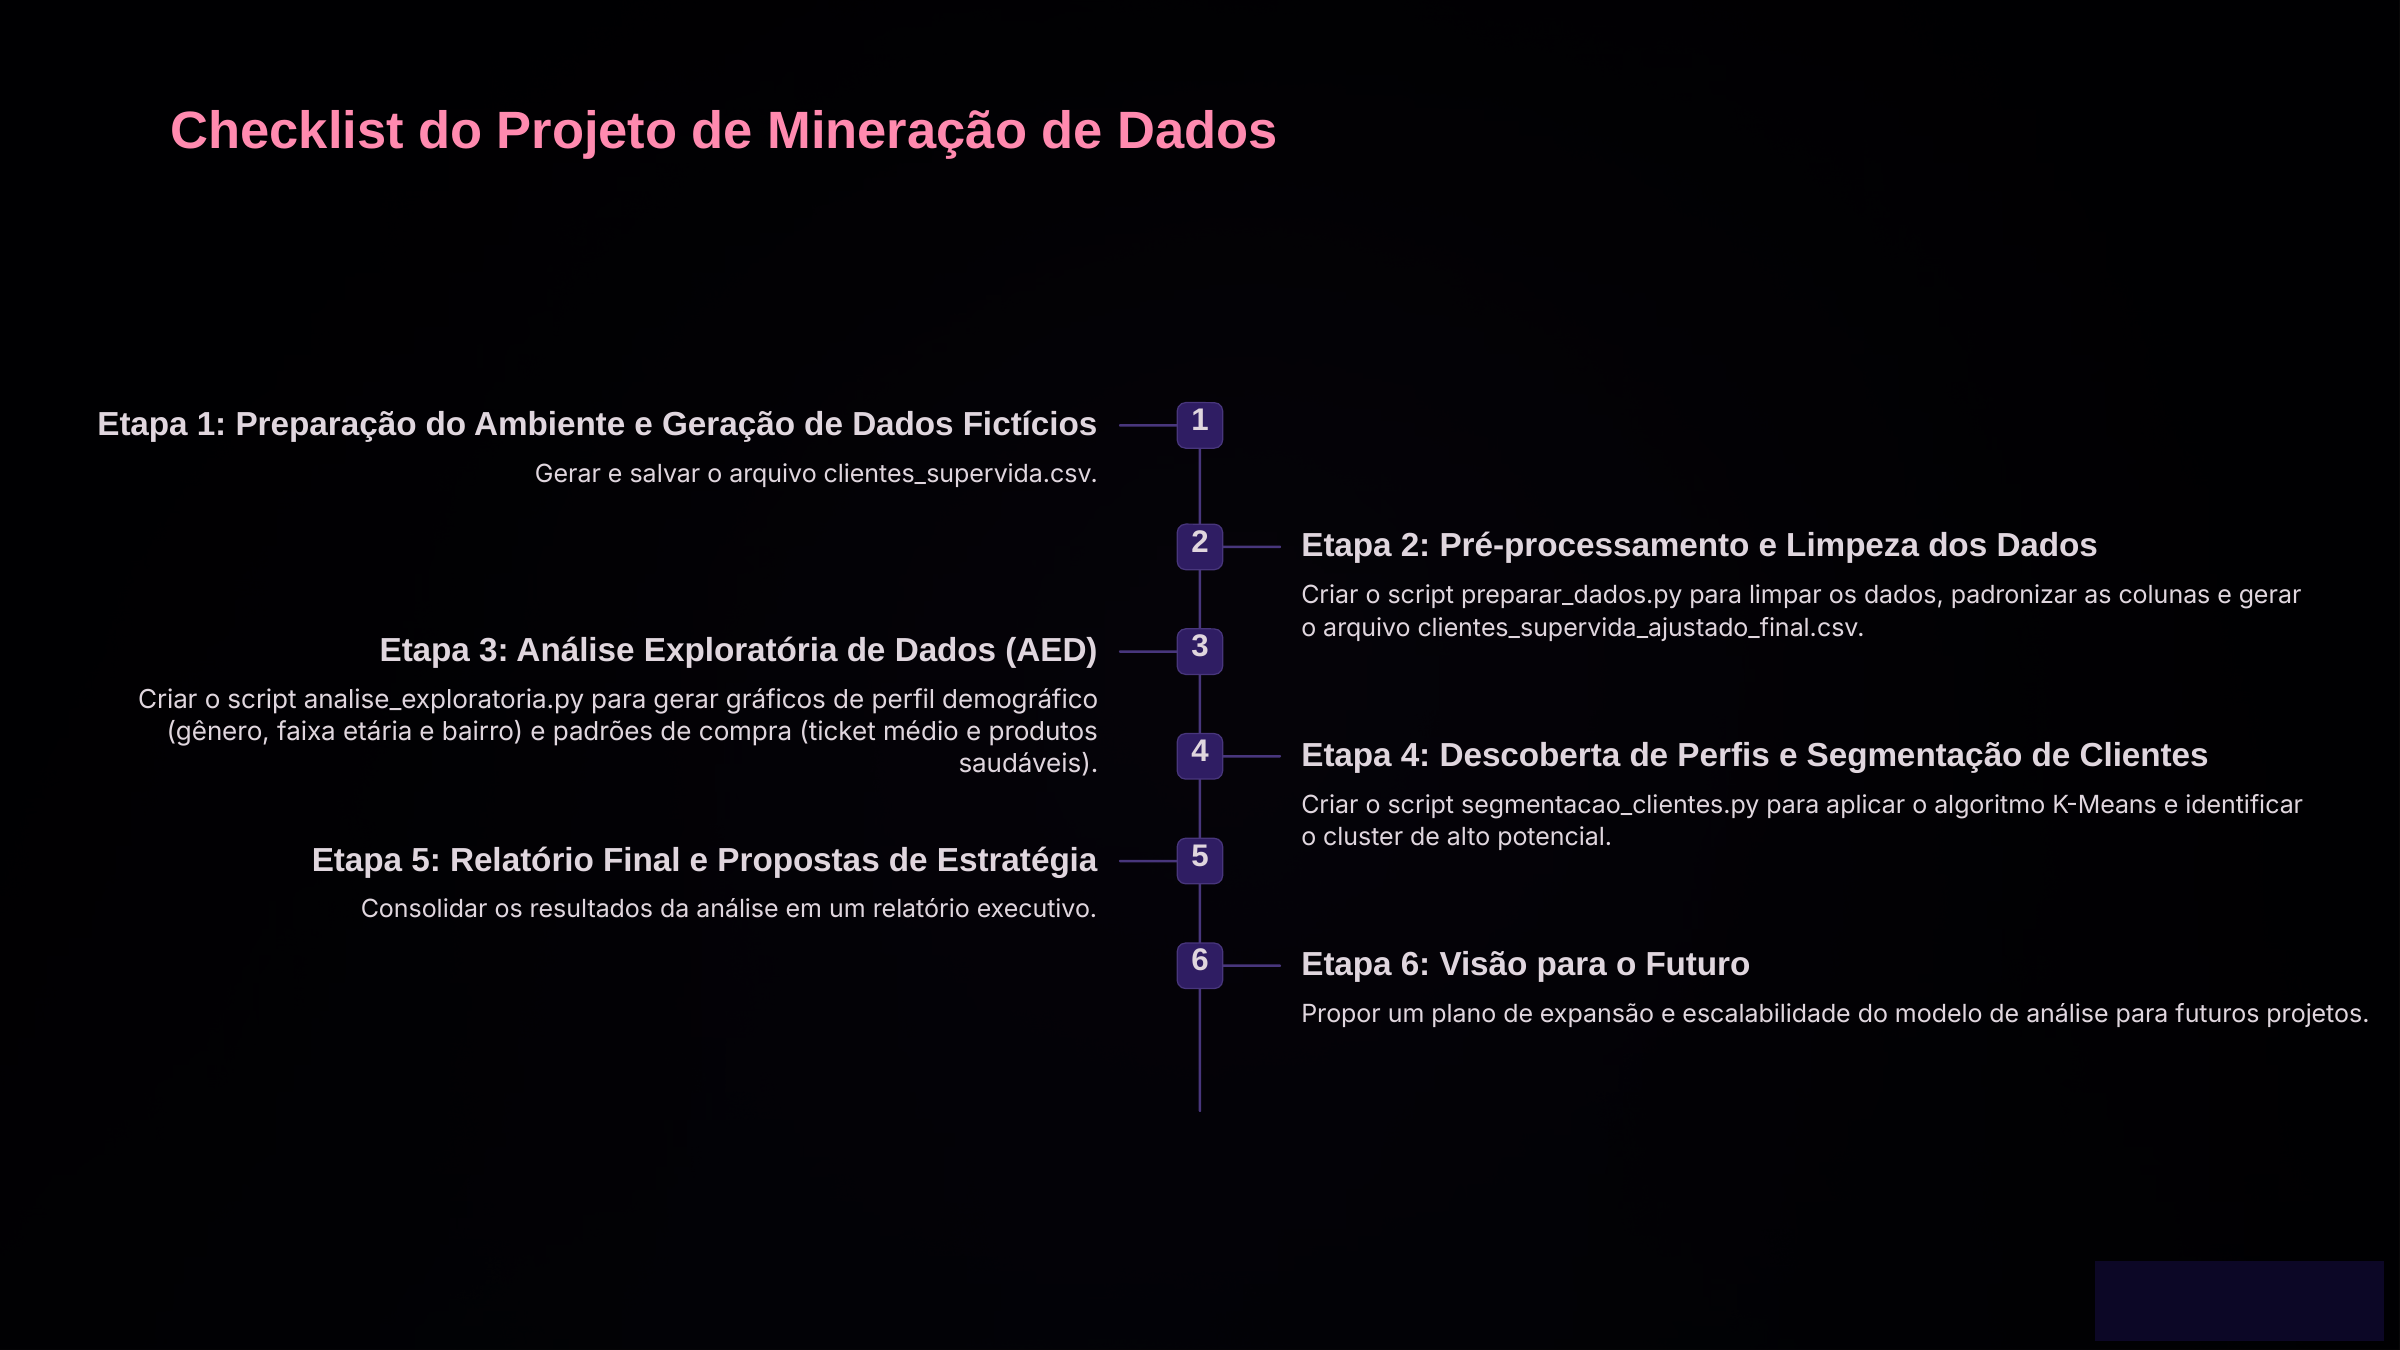

Checklist do Projeto de Mineração de Dados

1
Etapa 1: Preparação do Ambiente e Geração de Dados Fictícios

Gerar e salvar o arquivo clientes_supervida.csv.

2
Etapa 2: Pré-processamento e Limpeza dos Dados

Criar o script preparar_dados.py para limpar os dados, padronizar as colunas e gerar o arquivo clientes_supervida_ajustado_final.csv.

3
Etapa 3: Análise Exploratória de Dados (AED)

Criar o script analise_exploratoria.py para gerar gráficos de perfil demográfico (gênero, faixa etária e bairro) e padrões de compra (ticket médio e produtos saudáveis).

4
Etapa 4: Descoberta de Perfis e Segmentação de Clientes

Criar o script segmentacao_clientes.py para aplicar o algoritmo K-Means e identificar o cluster de alto potencial.

5
Etapa 5: Relatório Final e Propostas de Estratégia

Consolidar os resultados da análise em um relatório executivo.

6
Etapa 6: Visão para o Futuro

Propor um plano de expansão e escalabilidade do modelo de análise para futuros projetos.